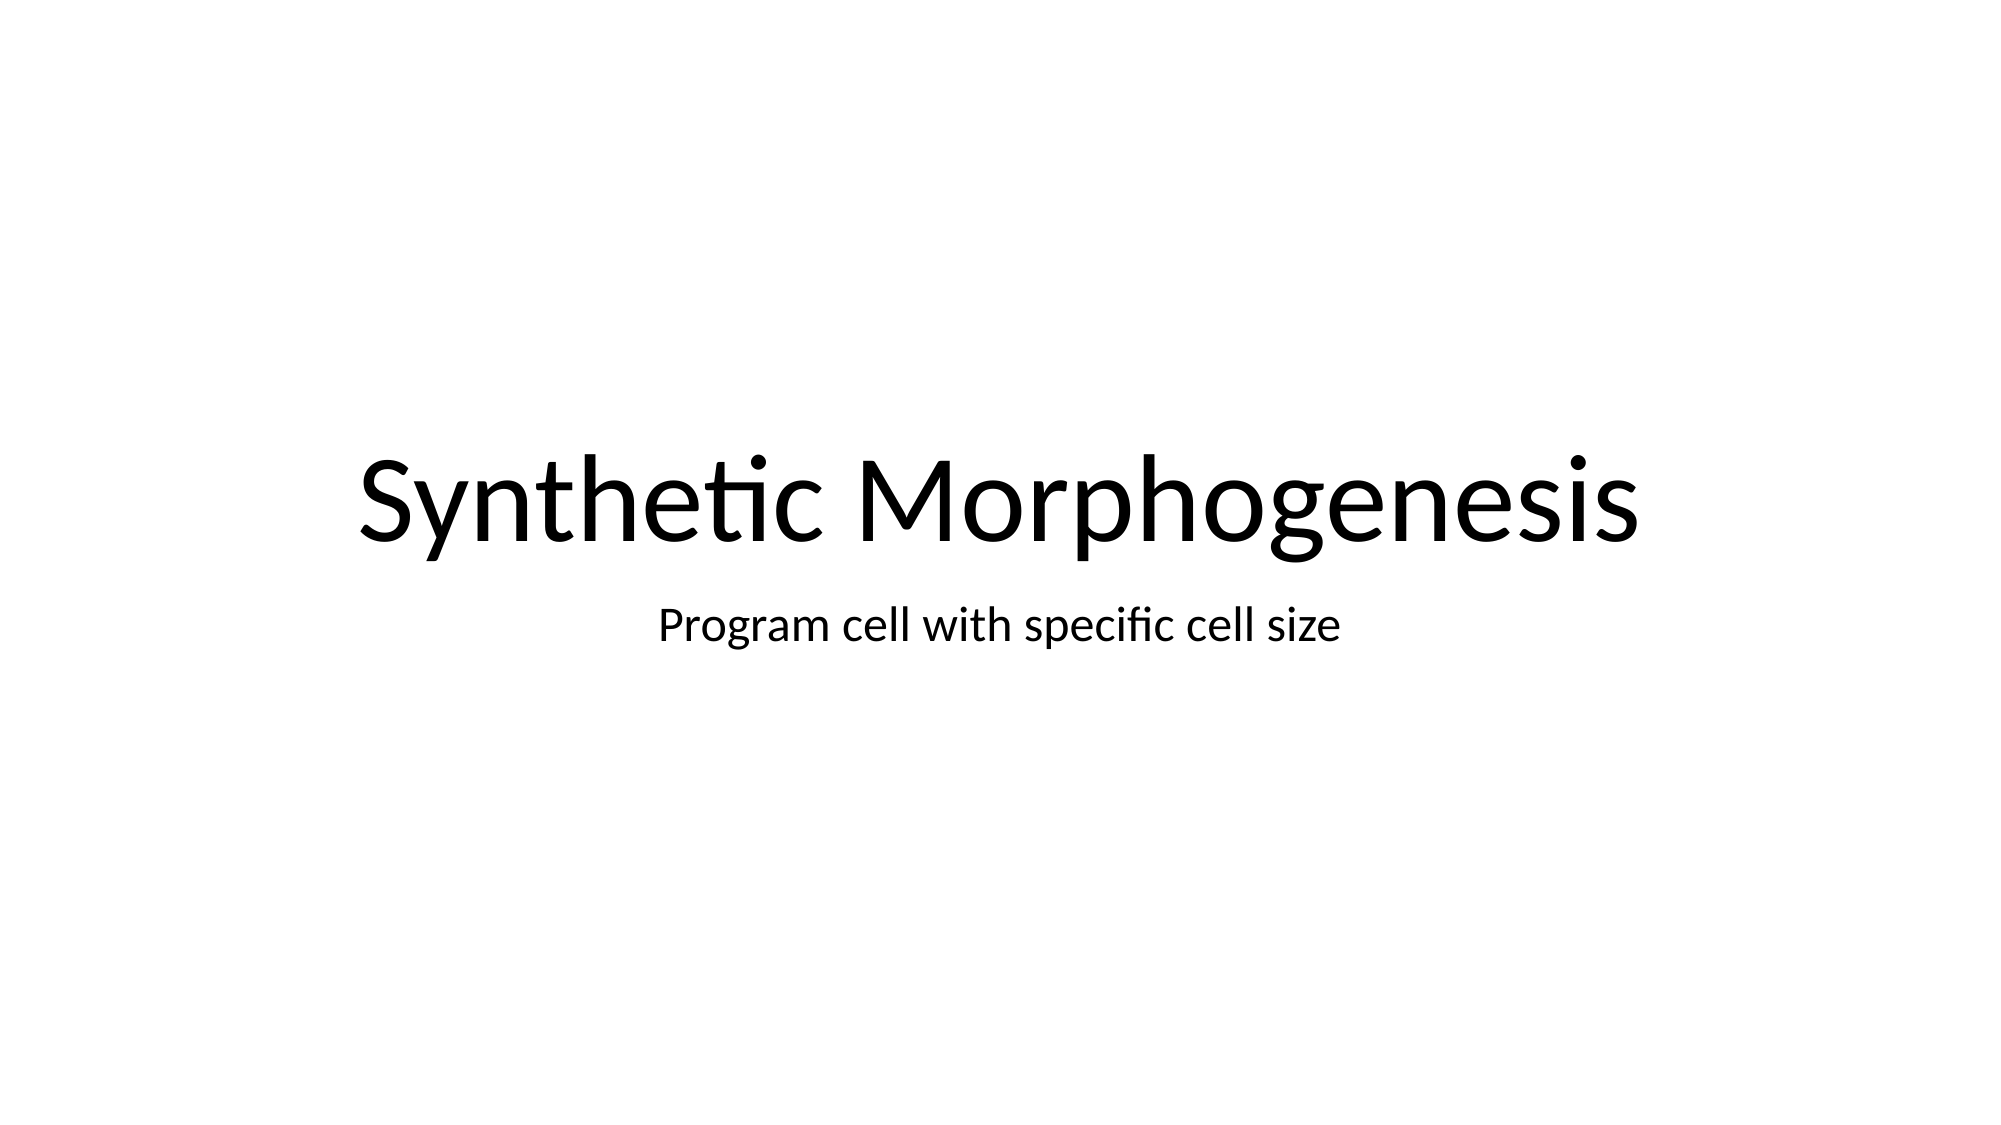

# Synthetic Morphogenesis
Program cell with specific cell size